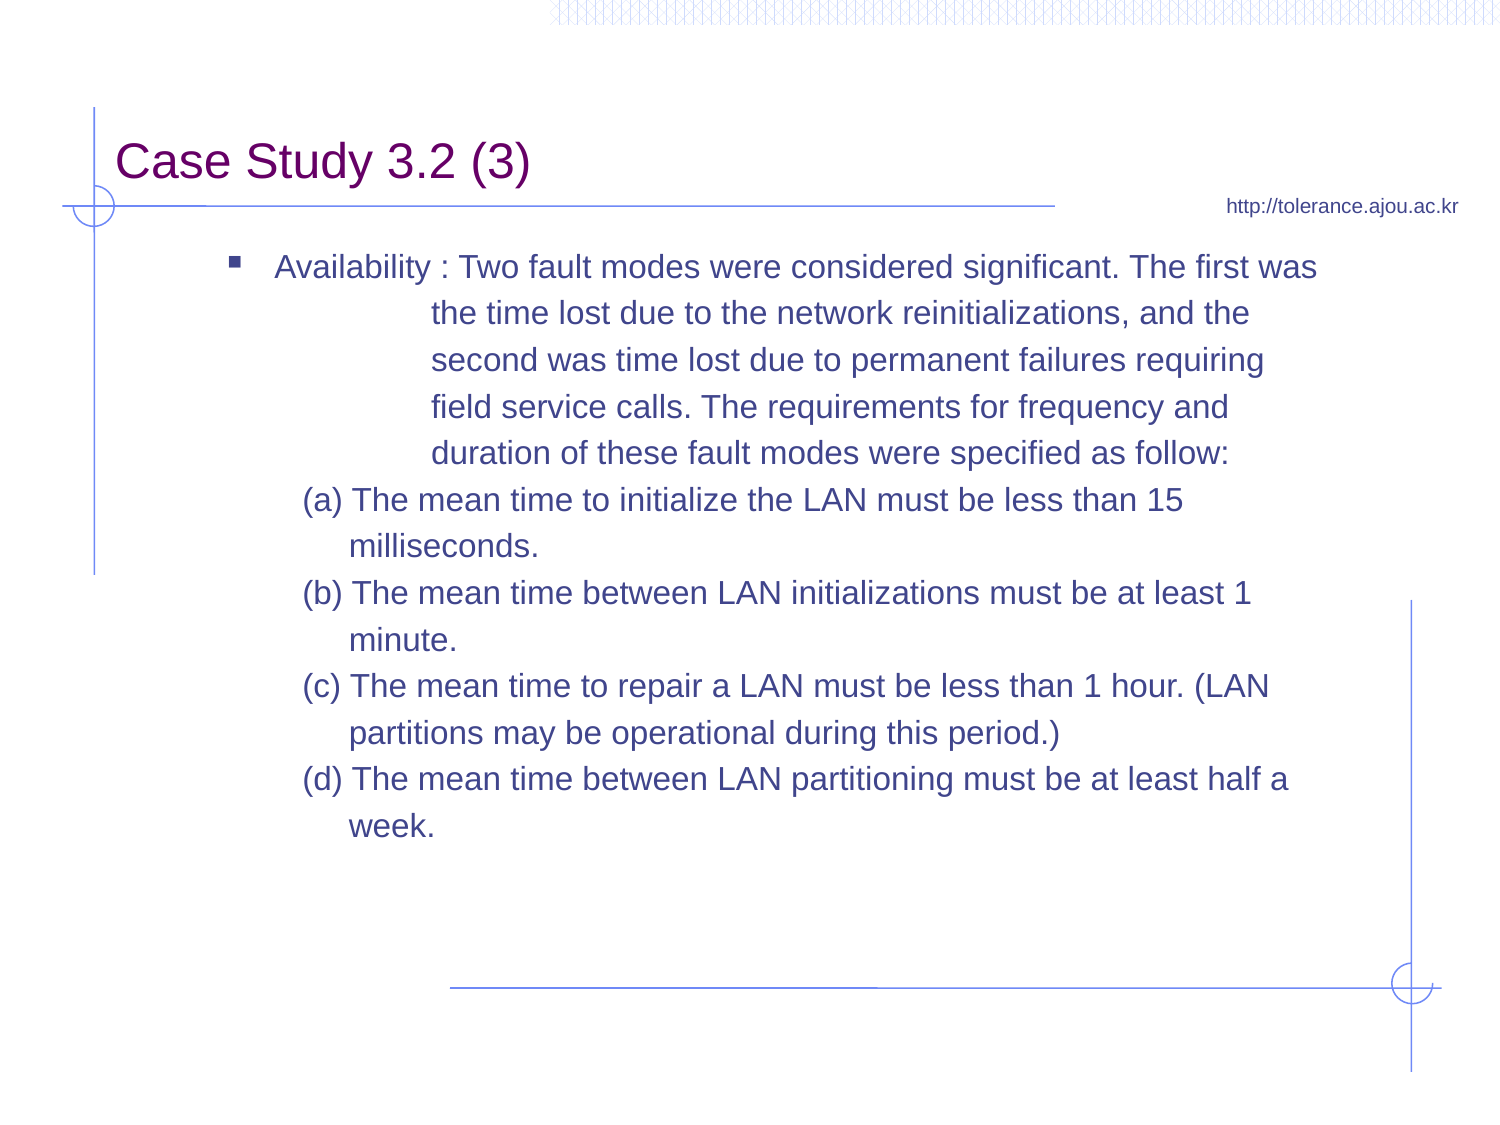

# Case Study 3.2 (3)
Availability : Two fault modes were considered significant. The first was
                      the time lost due to the network reinitializations, and the
                      second was time lost due to permanent failures requiring
                      field service calls. The requirements for frequency and
                      duration of these fault modes were specified as follow:
(a) The mean time to initialize the LAN must be less than 15
     milliseconds.
(b) The mean time between LAN initializations must be at least 1
     minute.
(c) The mean time to repair a LAN must be less than 1 hour. (LAN
     partitions may be operational during this period.)
(d) The mean time between LAN partitioning must be at least half a
     week.